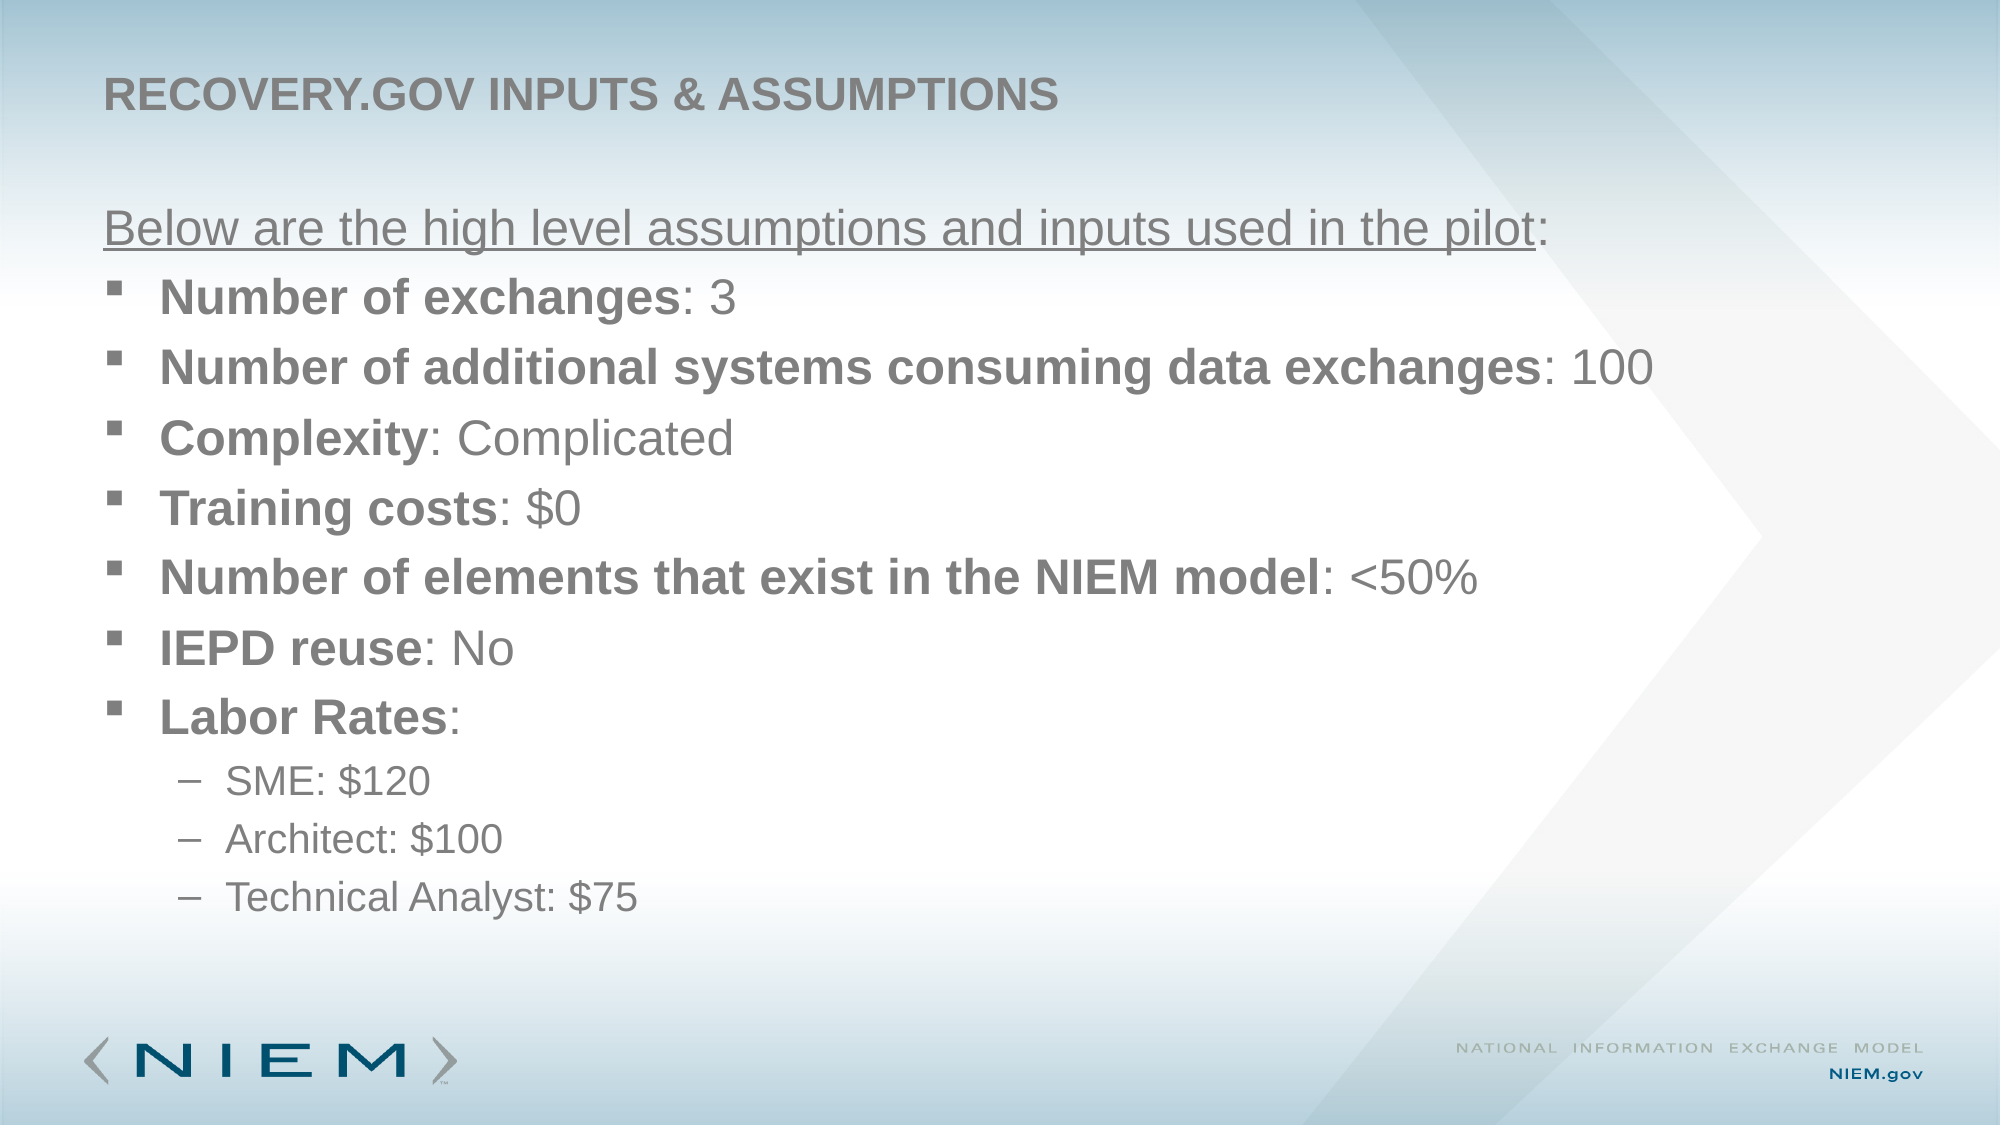

# Recovery.gov Inputs & Assumptions
Below are the high level assumptions and inputs used in the pilot:
Number of exchanges: 3
Number of additional systems consuming data exchanges: 100
Complexity: Complicated
Training costs: $0
Number of elements that exist in the NIEM model: <50%
IEPD reuse: No
Labor Rates:
SME: $120
Architect: $100
Technical Analyst: $75